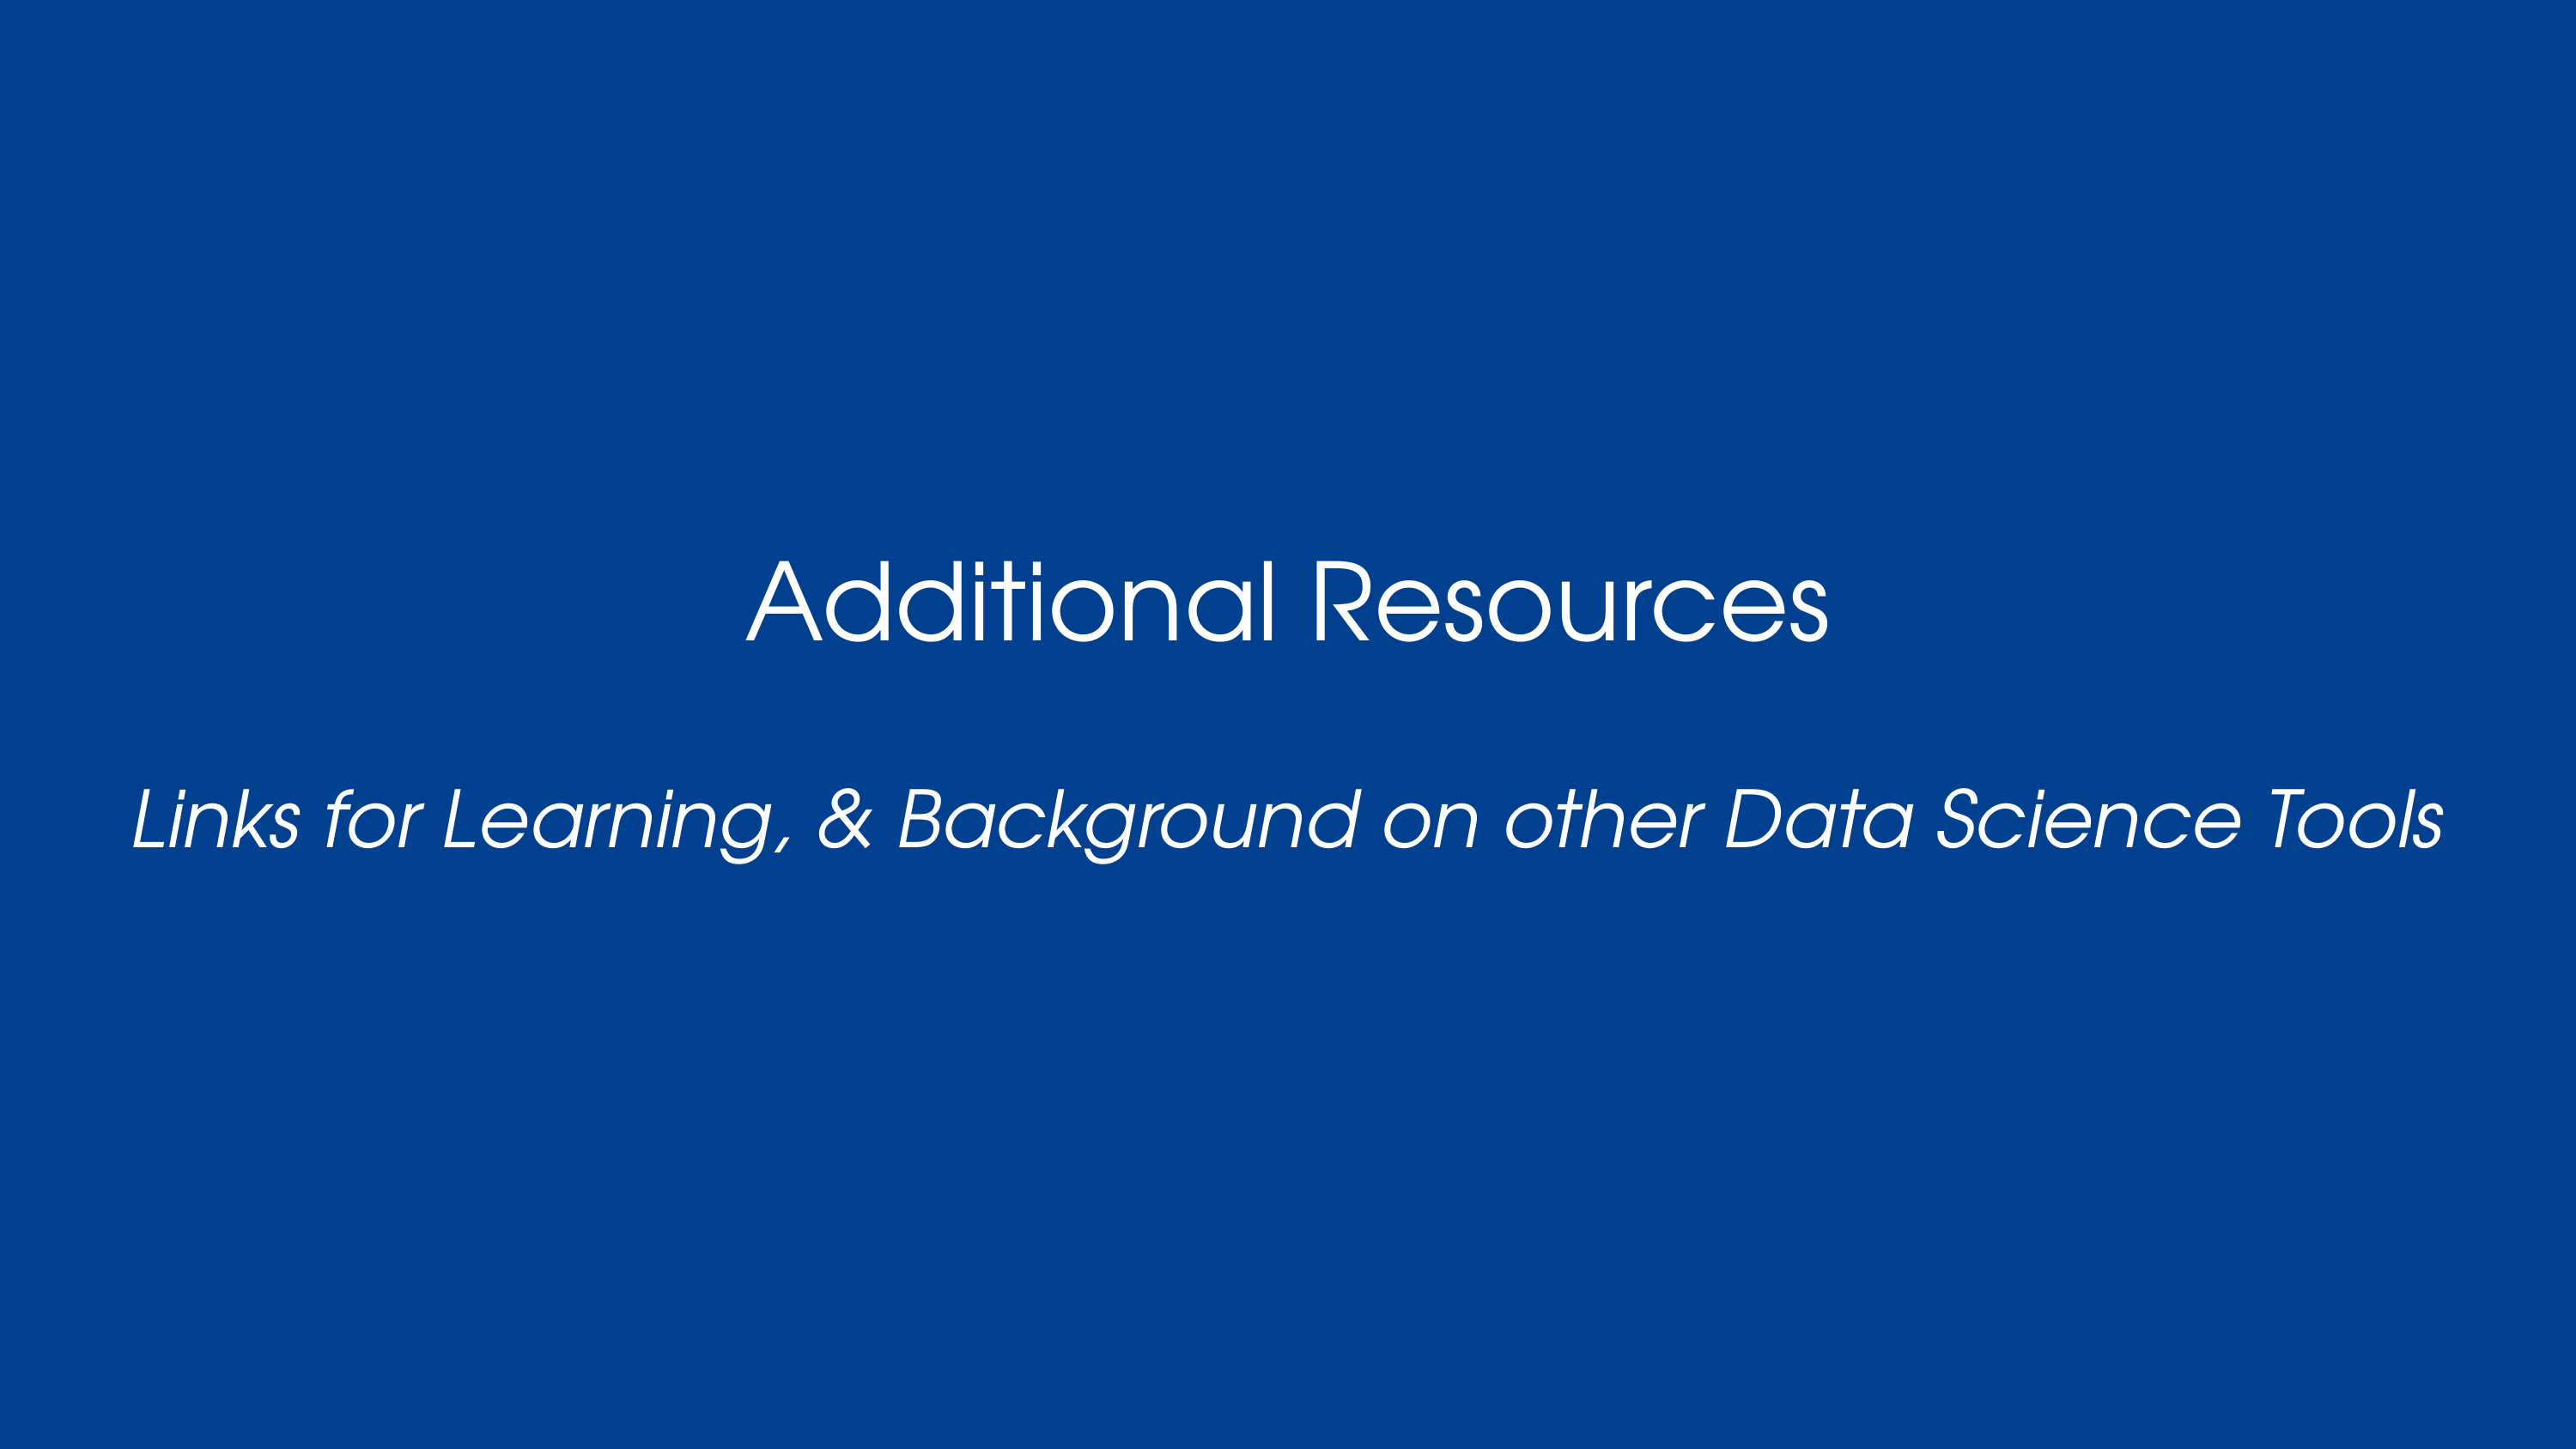

# Additional Resources Links for Learning, & Background on other Data Science Tools